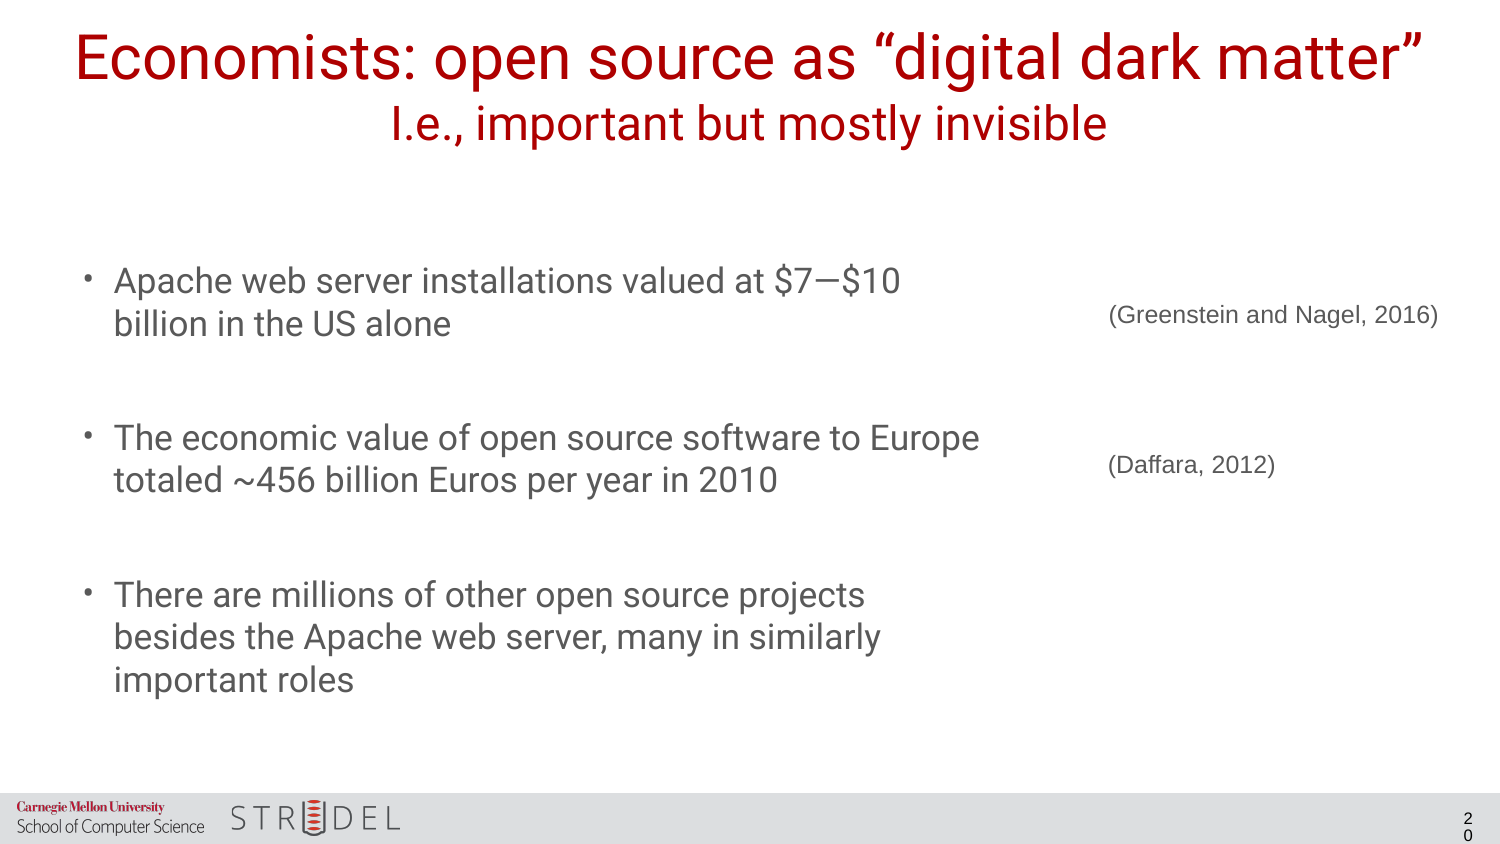

# Economists: open source as “digital dark matter”
I.e., important but mostly invisible
Apache web server installations valued at $7—$10 billion in the US alone

The economic value of open source software to Europe totaled ~456 billion Euros per year in 2010

There are millions of other open source projects besides the Apache web server, many in similarly important roles
(Greenstein and Nagel, 2016)
(Daffara, 2012)
20